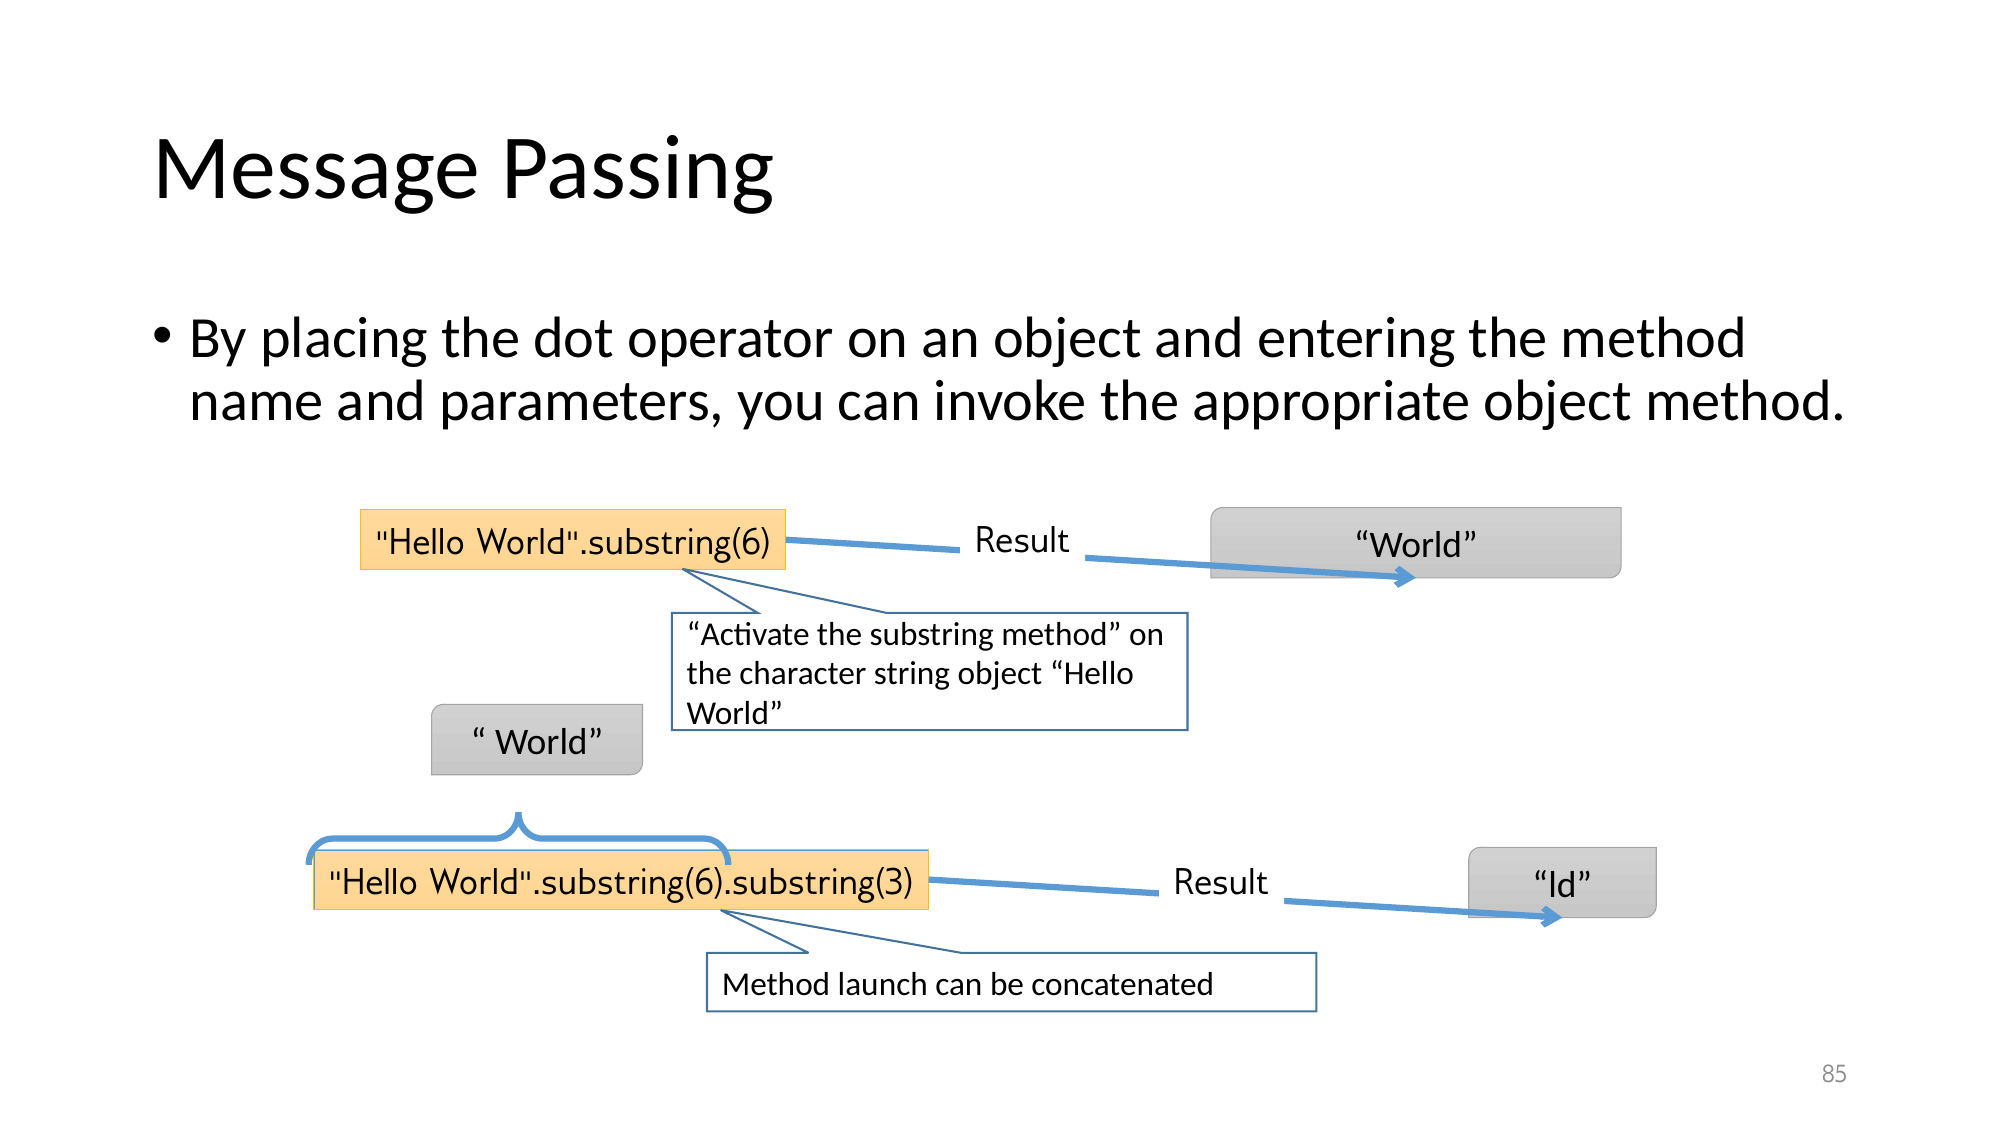

# Message Passing
By placing the dot operator on an object and entering the method name and parameters, you can invoke the appropriate object method.
Result
“World”
"Hello World".substring(6)

“Activate the substring method” on the character string object “Hello World”

“ World”
“ld”
"Hello World".substring(6).substring(3)
Result
Method launch can be concatenated
85